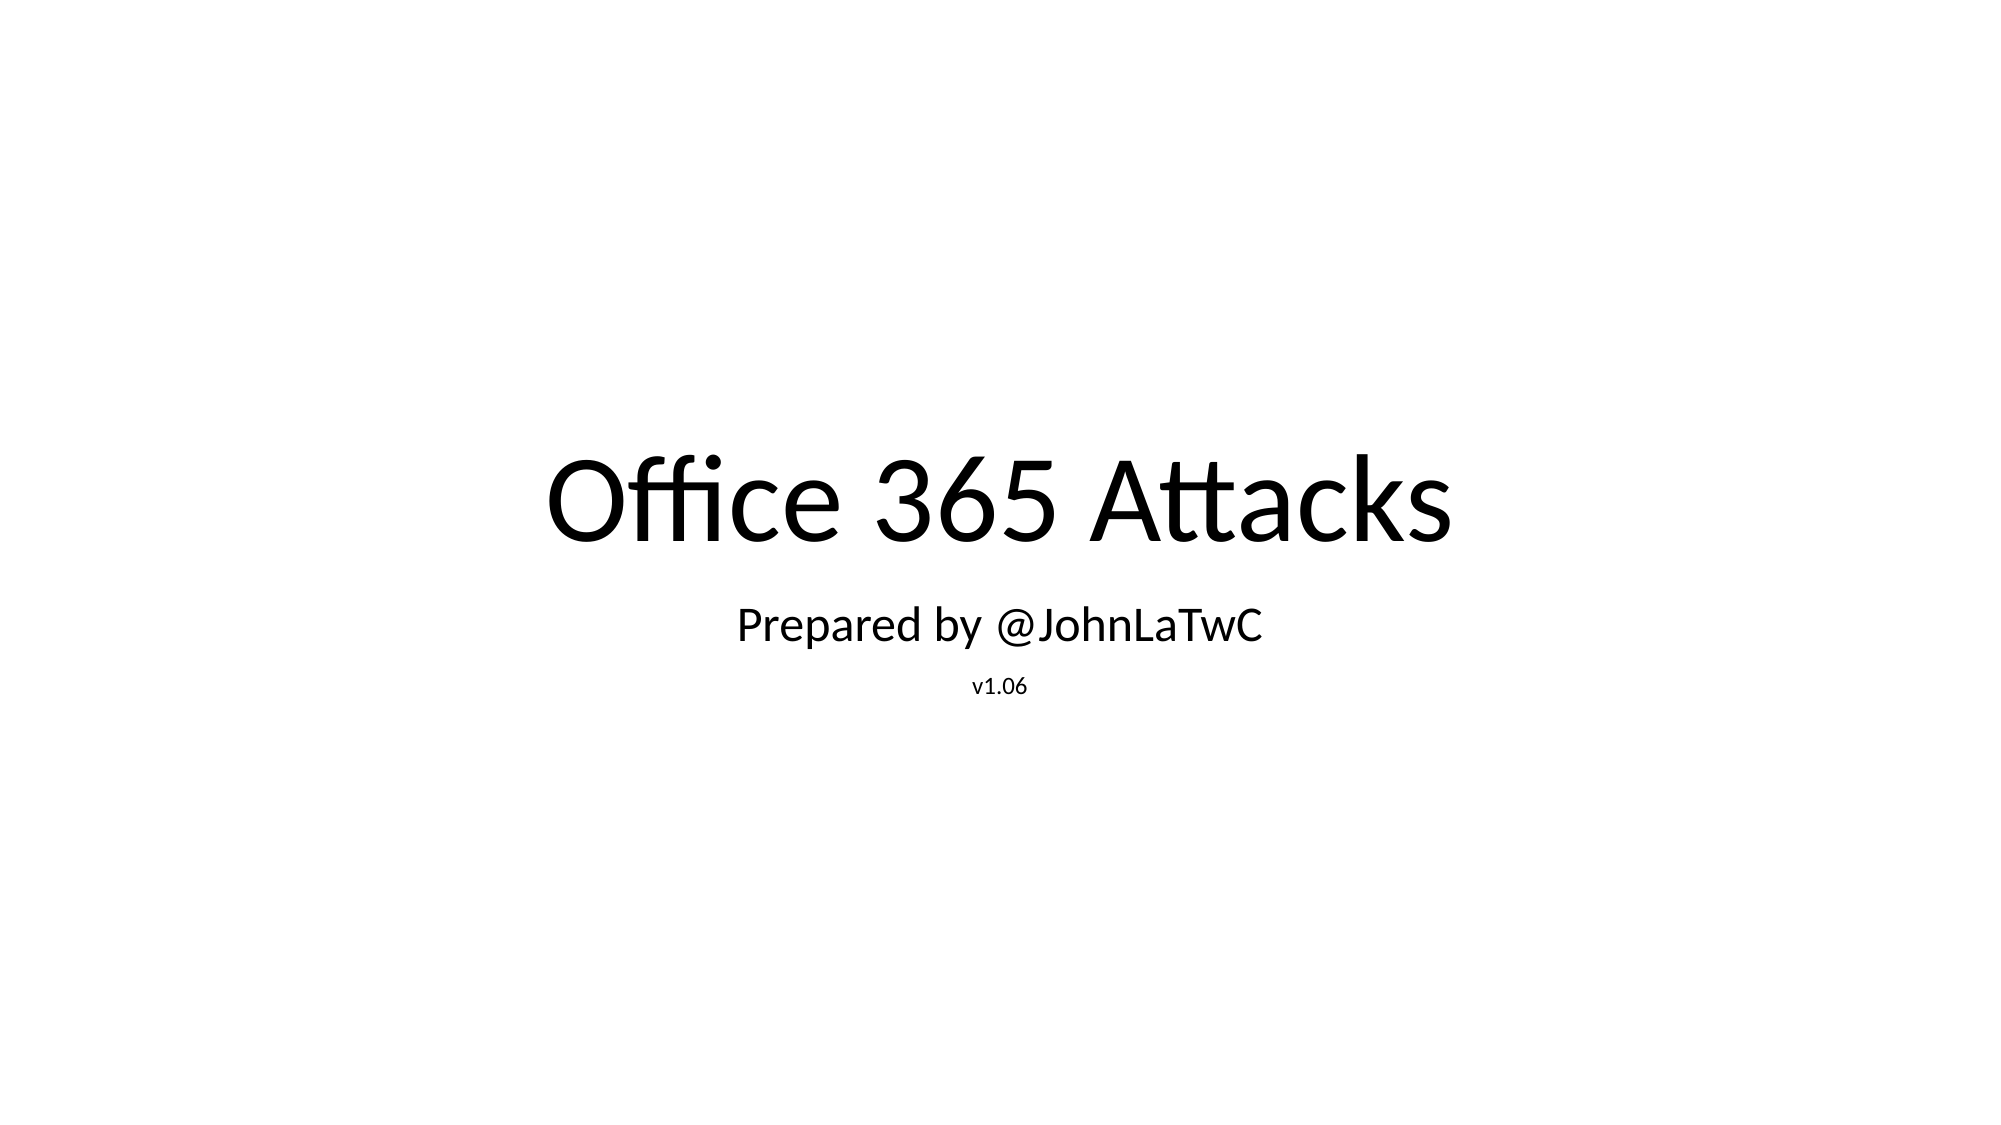

# Office 365 Attacks
Prepared by @JohnLaTwC
v1.06